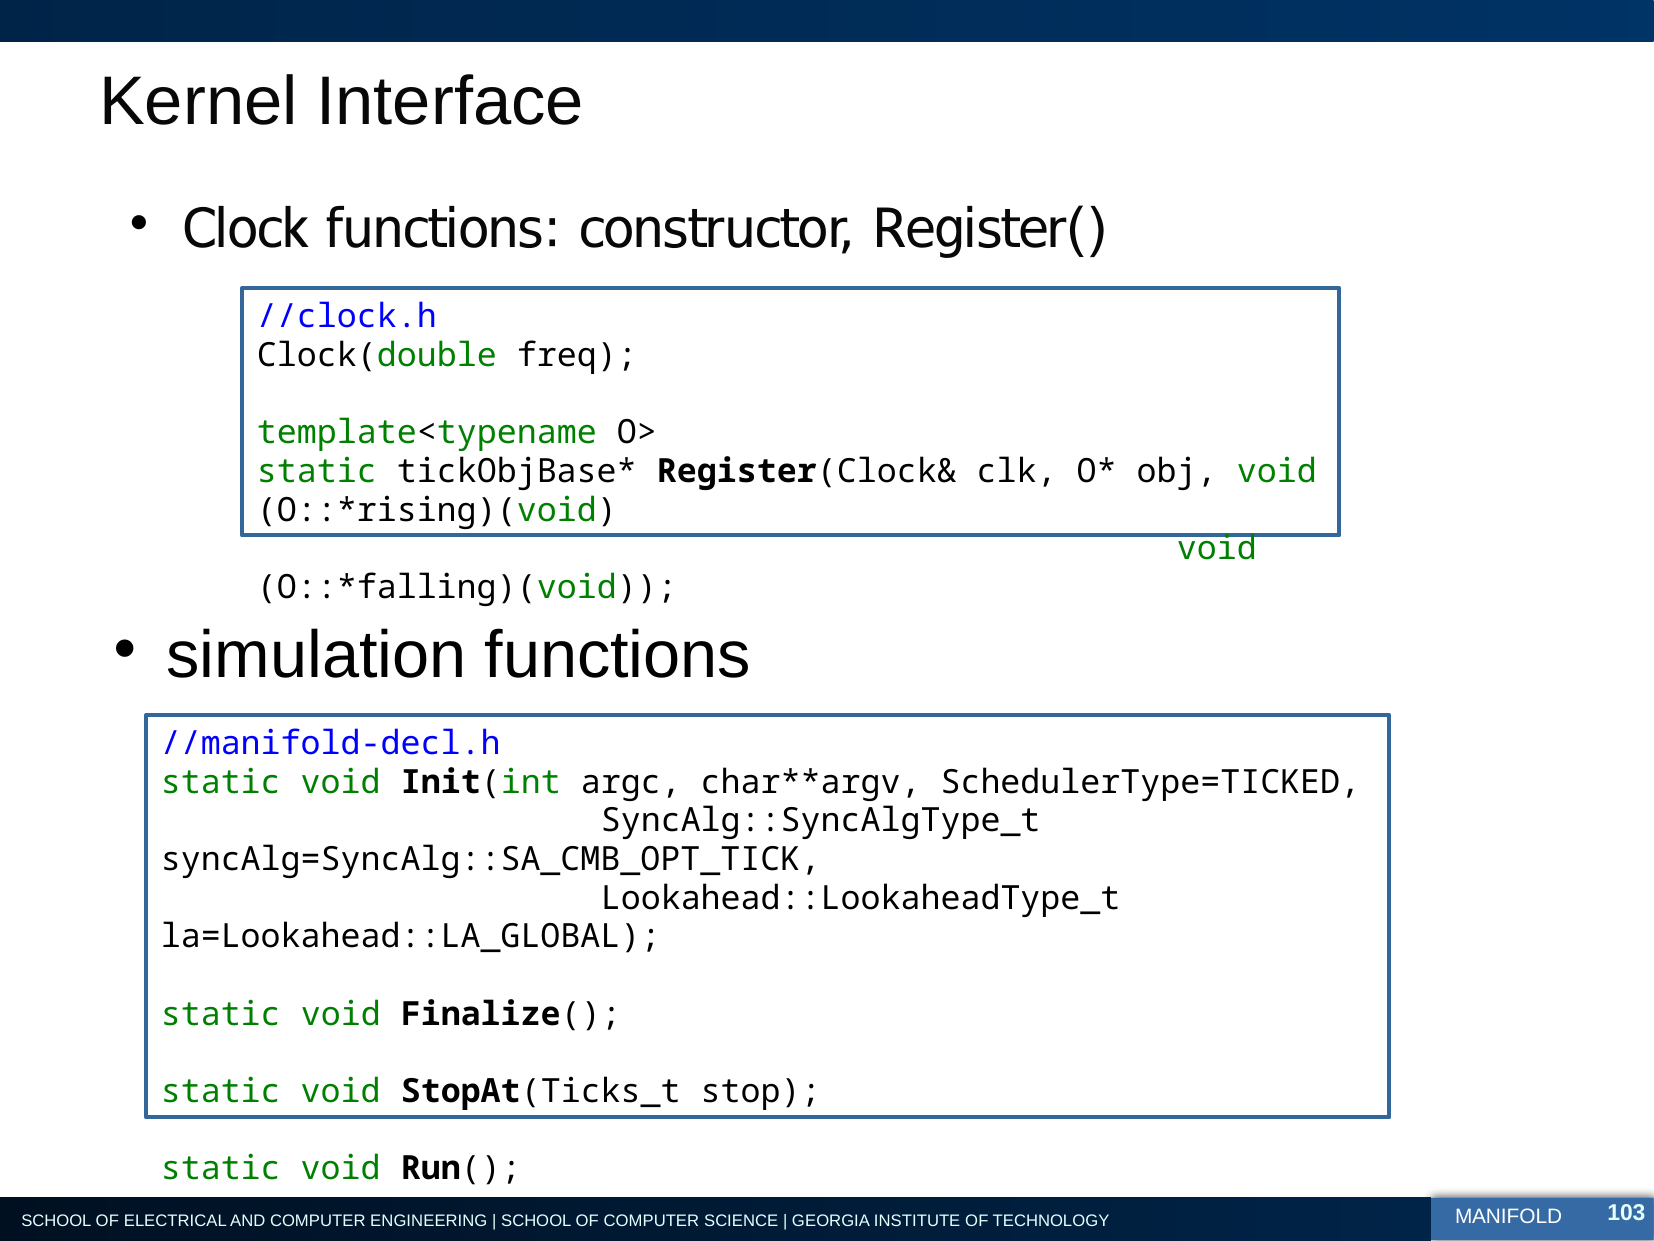

# Kernel Interface
Clock functions: constructor, Register()
//clock.h
Clock(double freq);

template<typename O>
static tickObjBase* Register(Clock& clk, O* obj, void (O::*rising)(void)
                                              void (O::*falling)(void));
simulation functions
//manifold-decl.h
static void Init(int argc, char**argv, SchedulerType=TICKED,
                      SyncAlg::SyncAlgType_t syncAlg=SyncAlg::SA_CMB_OPT_TICK,
                      Lookahead::LookaheadType_t la=Lookahead::LA_GLOBAL);

static void Finalize();

static void StopAt(Ticks_t stop);

static void Run();
103